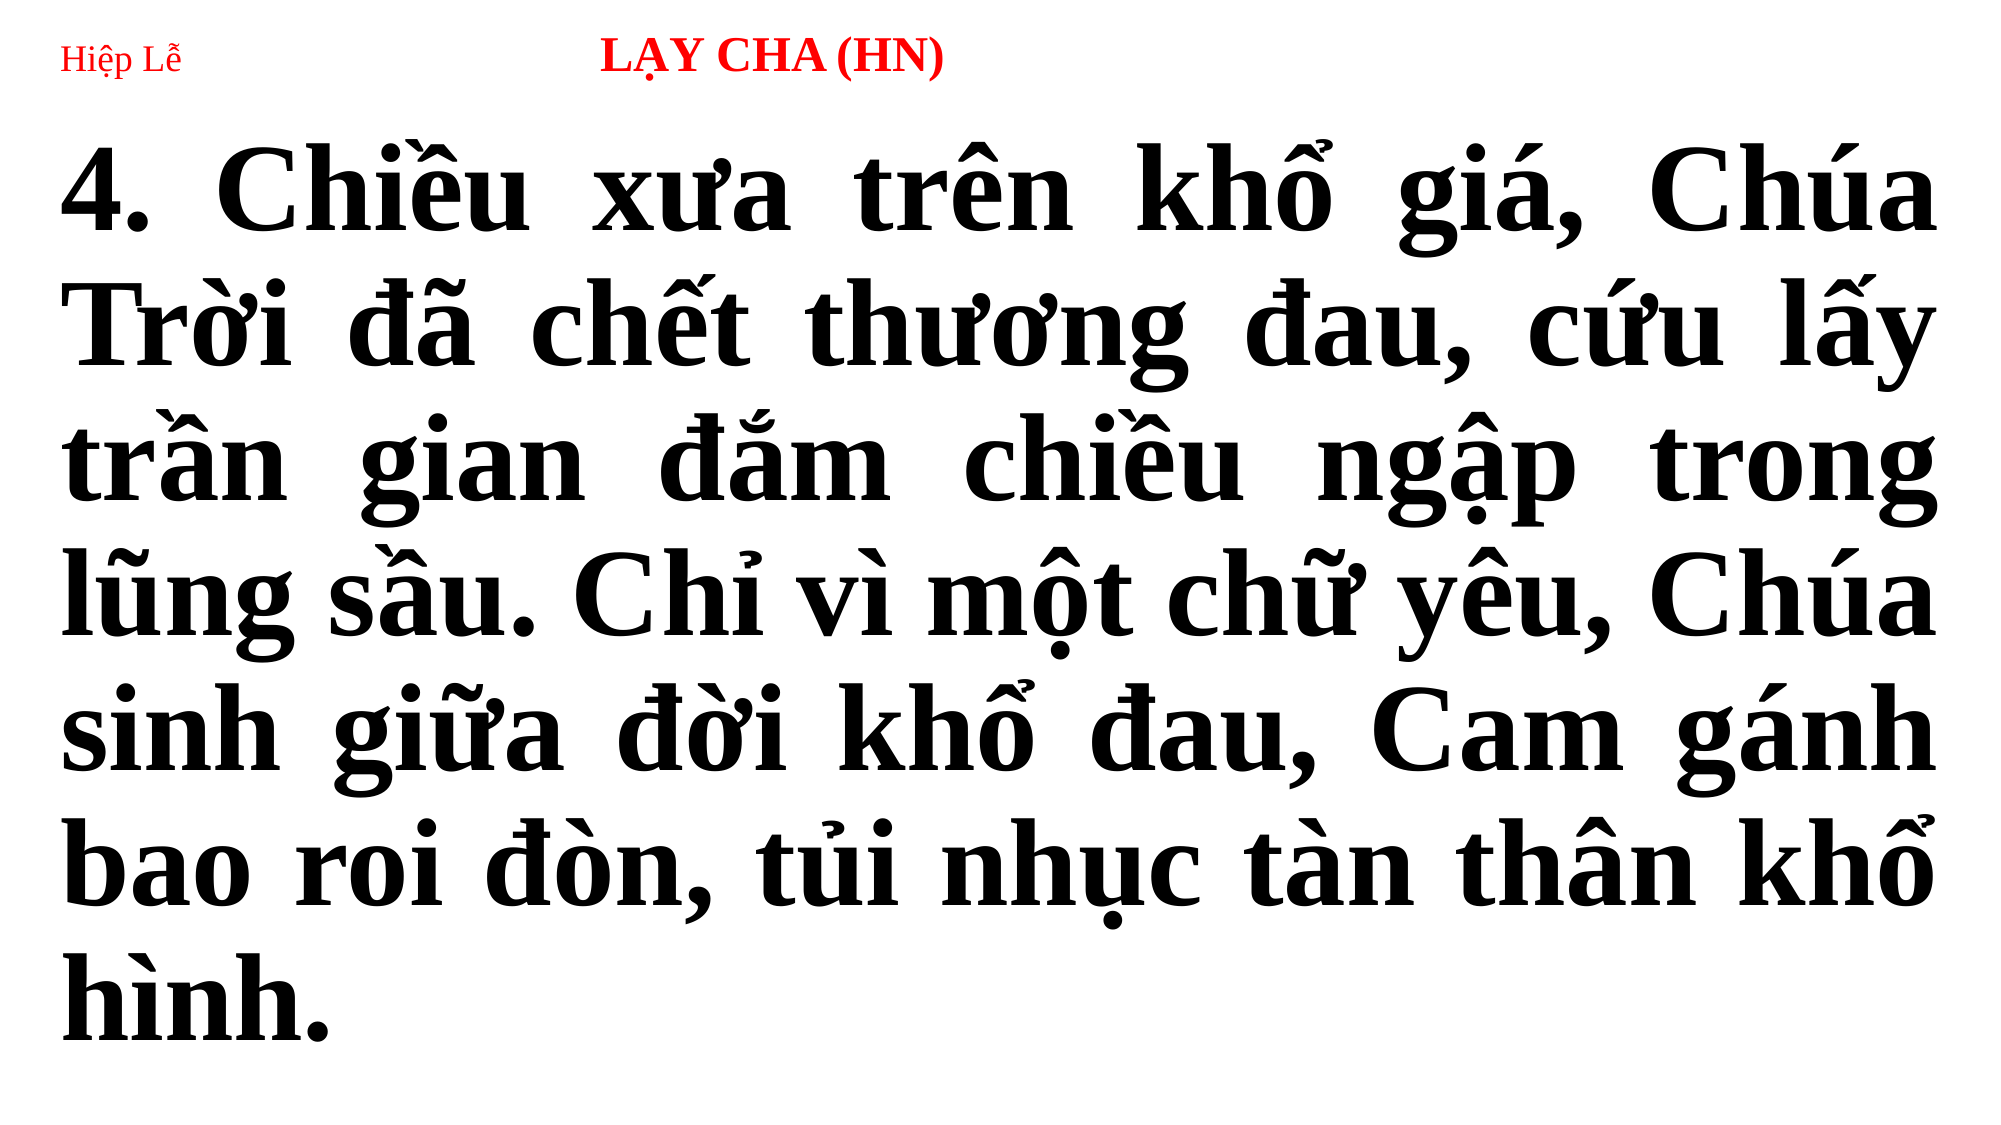

# Hiệp Lễ                                            LẠY CHA (HN)
4. Chiều xưa trên khổ giá, Chúa Trời đã chết thương đau, cứu lấy trần gian đắm chiều ngập trong lũng sầu. Chỉ vì một chữ yêu, Chúa sinh giữa đời khổ đau, Cam gánh bao roi đòn, tủi nhục tàn thân khổ hình.